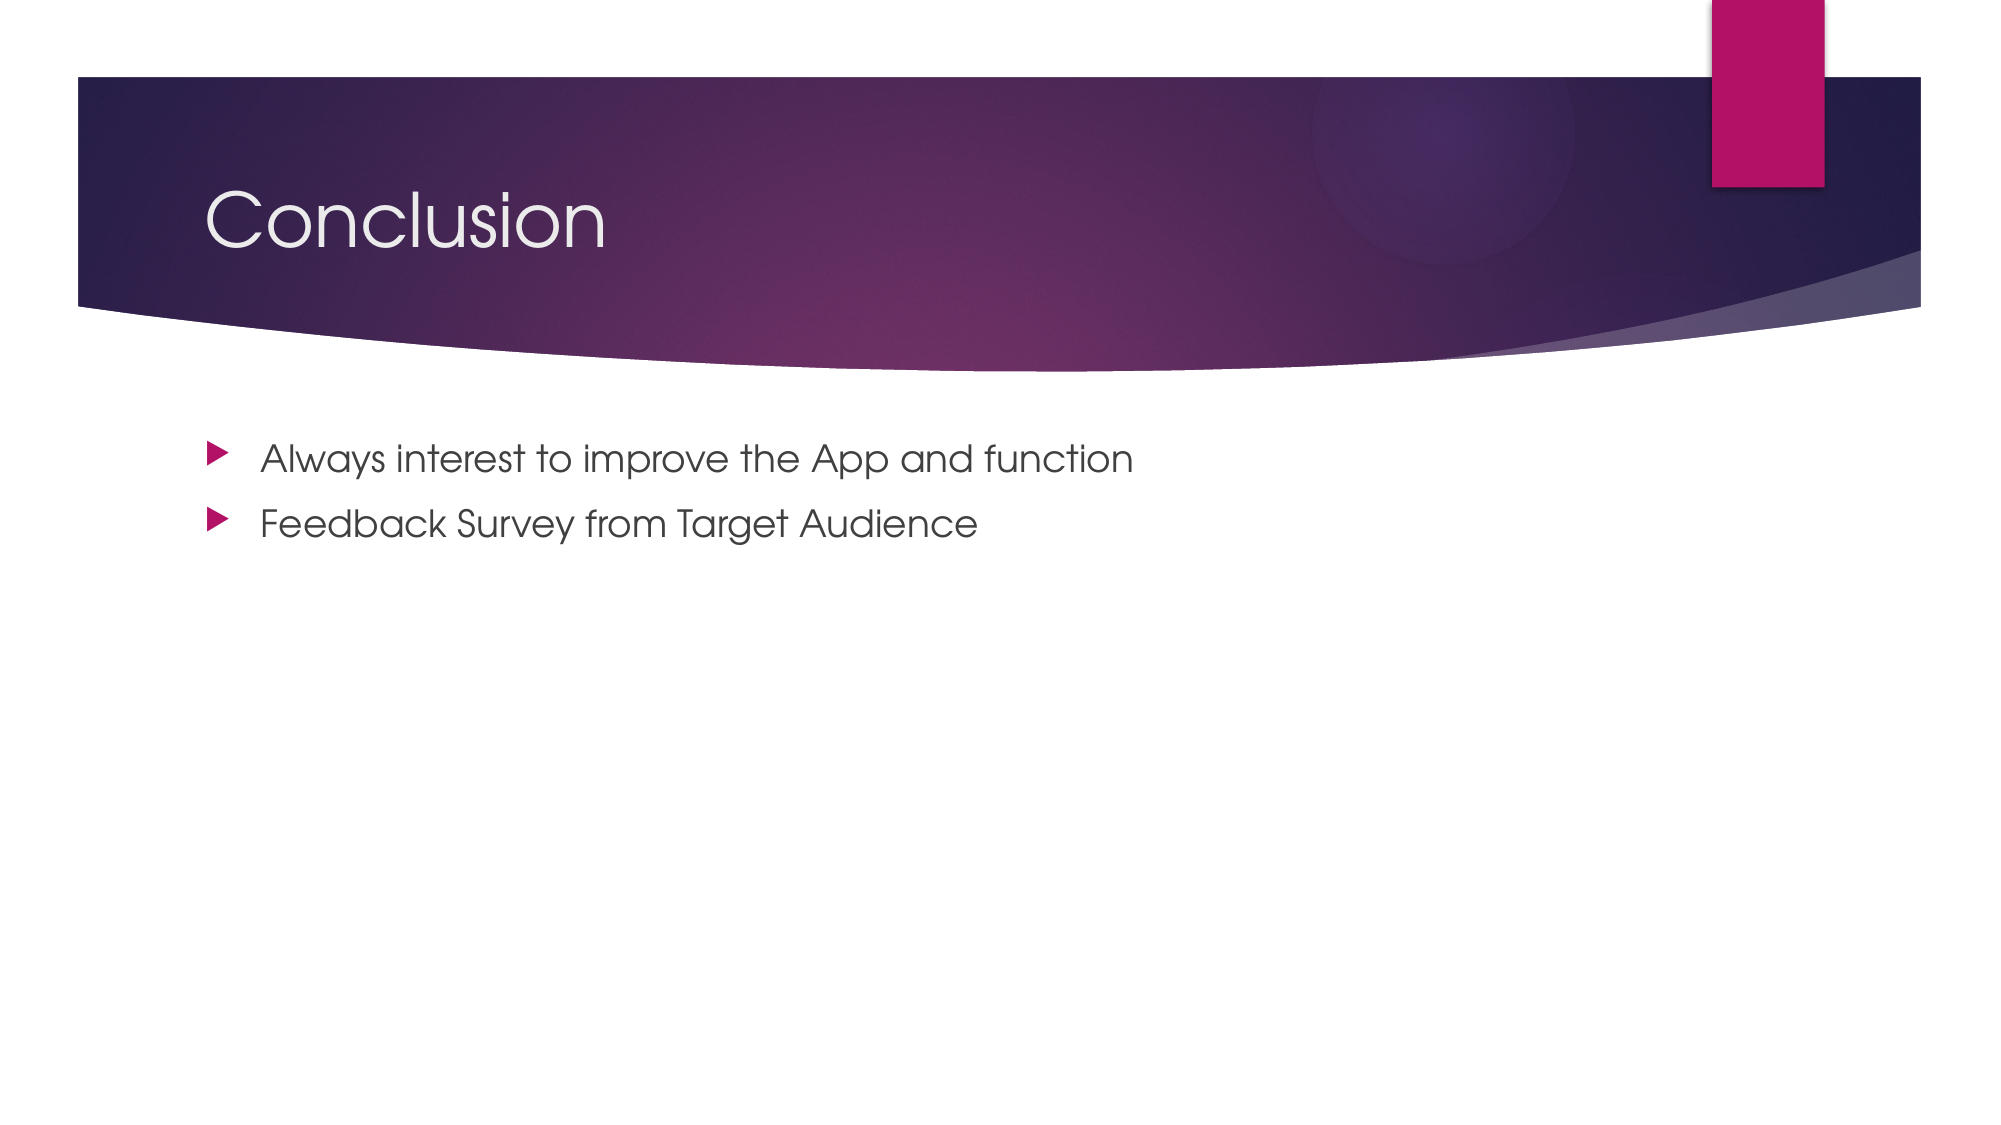

# Conclusion
Always interest to improve the App and function
Feedback Survey from Target Audience